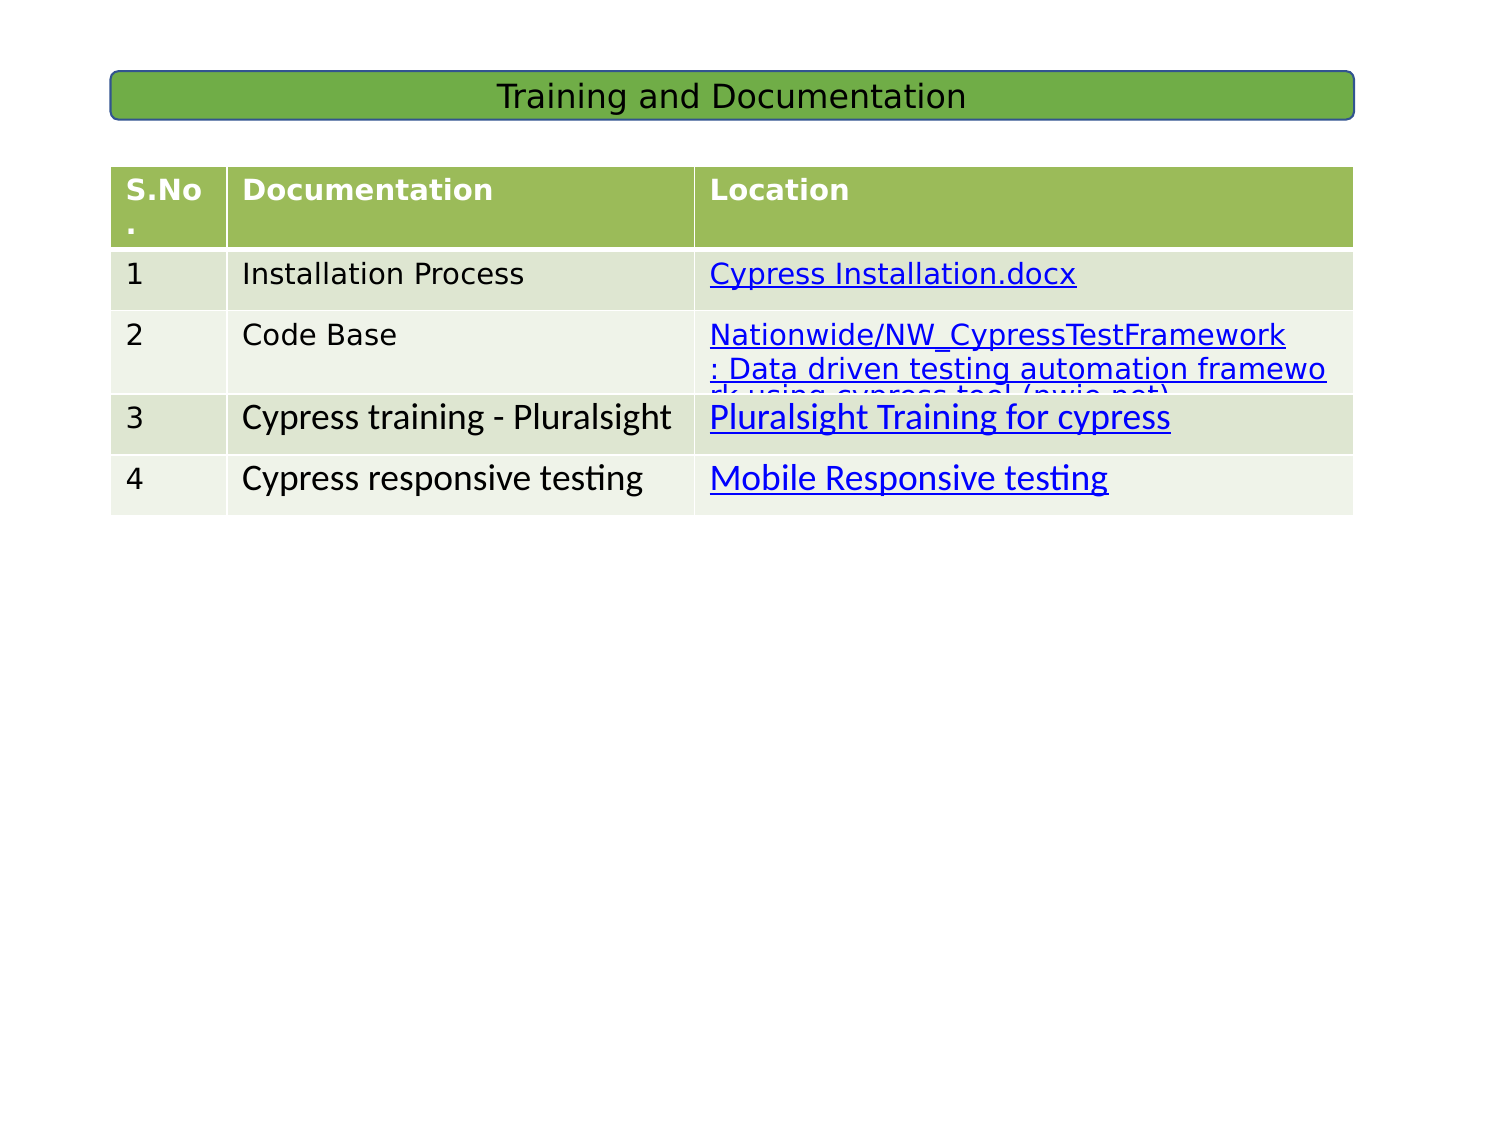

Training and Documentation
| S.No. | Documentation | Location |
| --- | --- | --- |
| 1 | Installation Process | Cypress Installation.docx |
| 2 | Code Base | Nationwide/NW\_CypressTestFramework: Data driven testing automation framework using cypress tool (nwie.net) |
| 3 | Cypress training - Pluralsight | Pluralsight Training for cypress |
| 4 | Cypress responsive testing | Mobile Responsive testing |